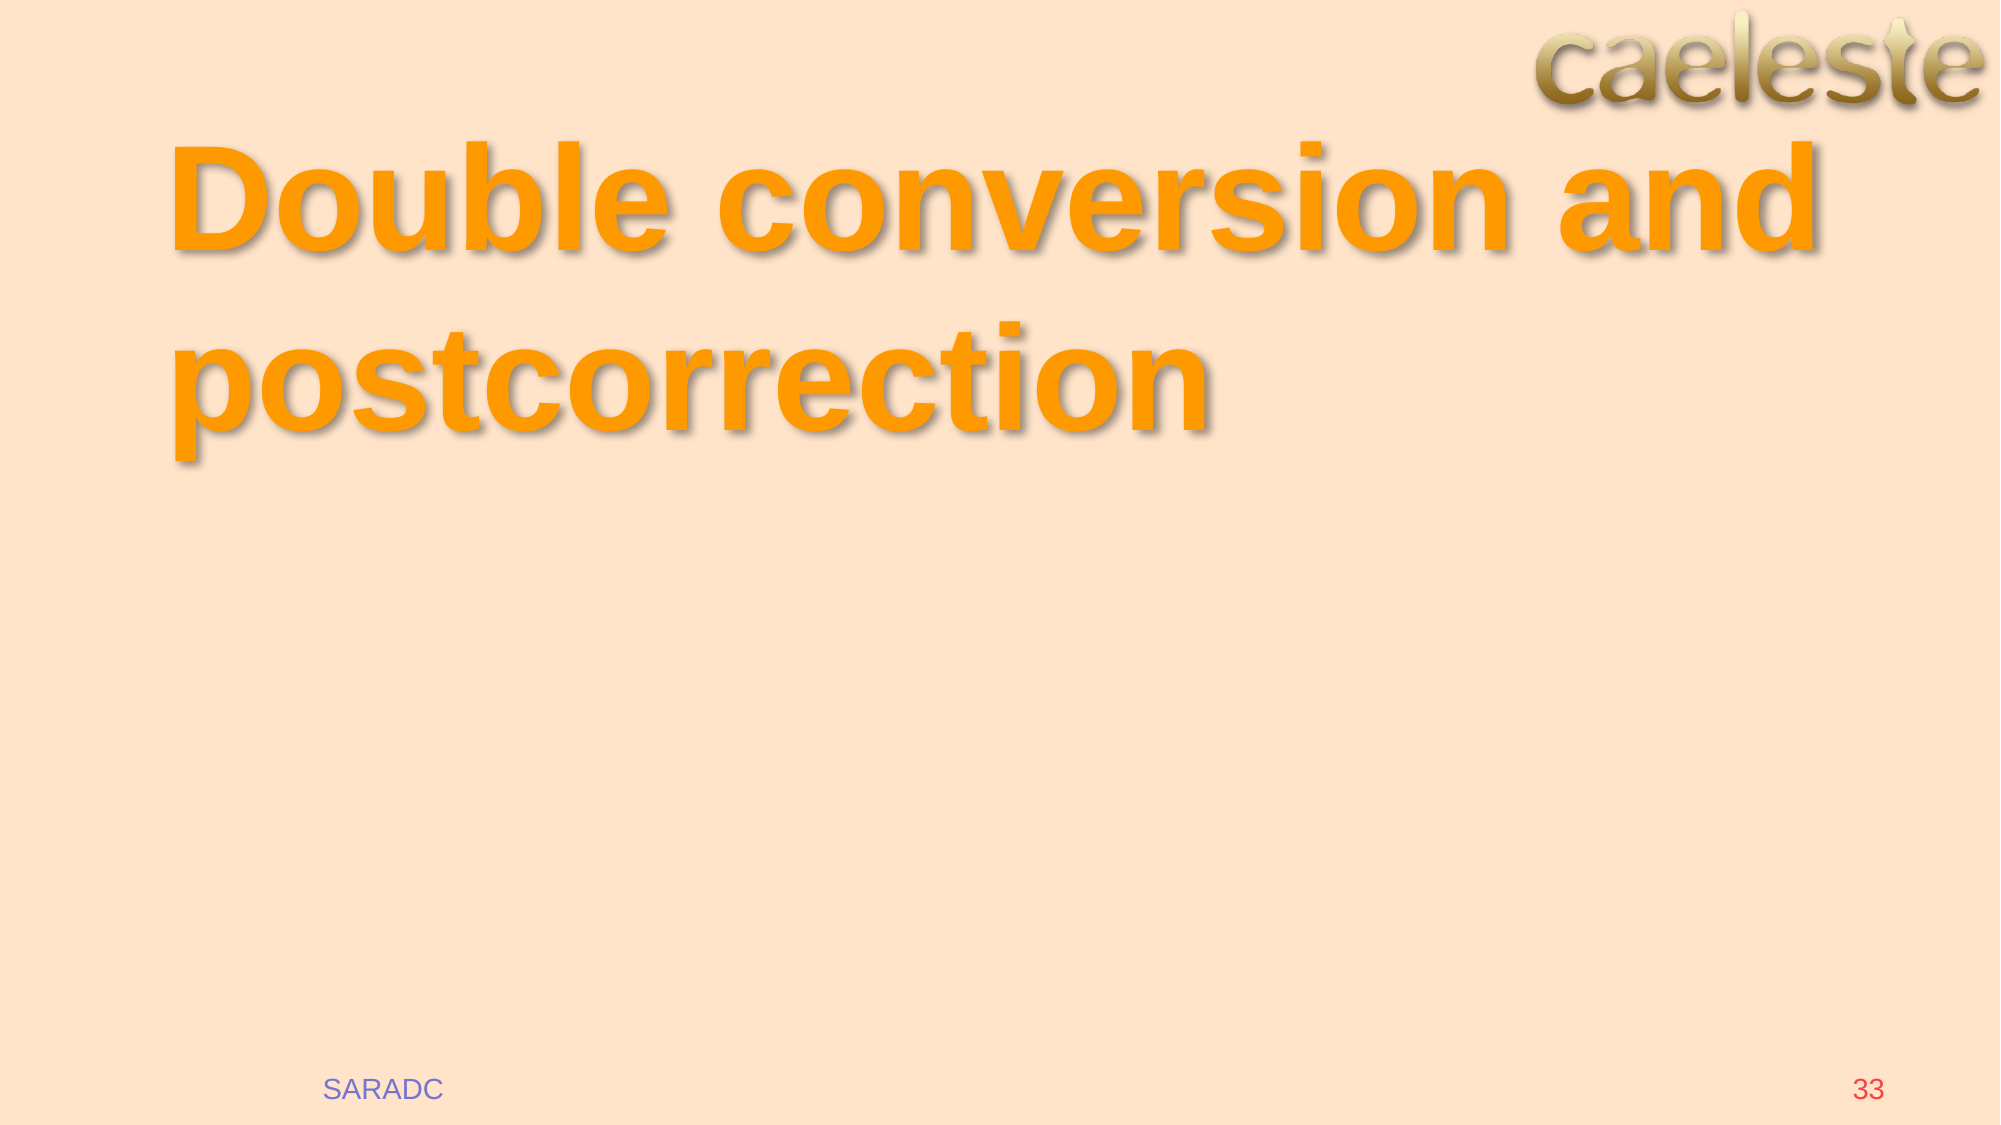

# Double conversion and postcorrection

SARADC
33